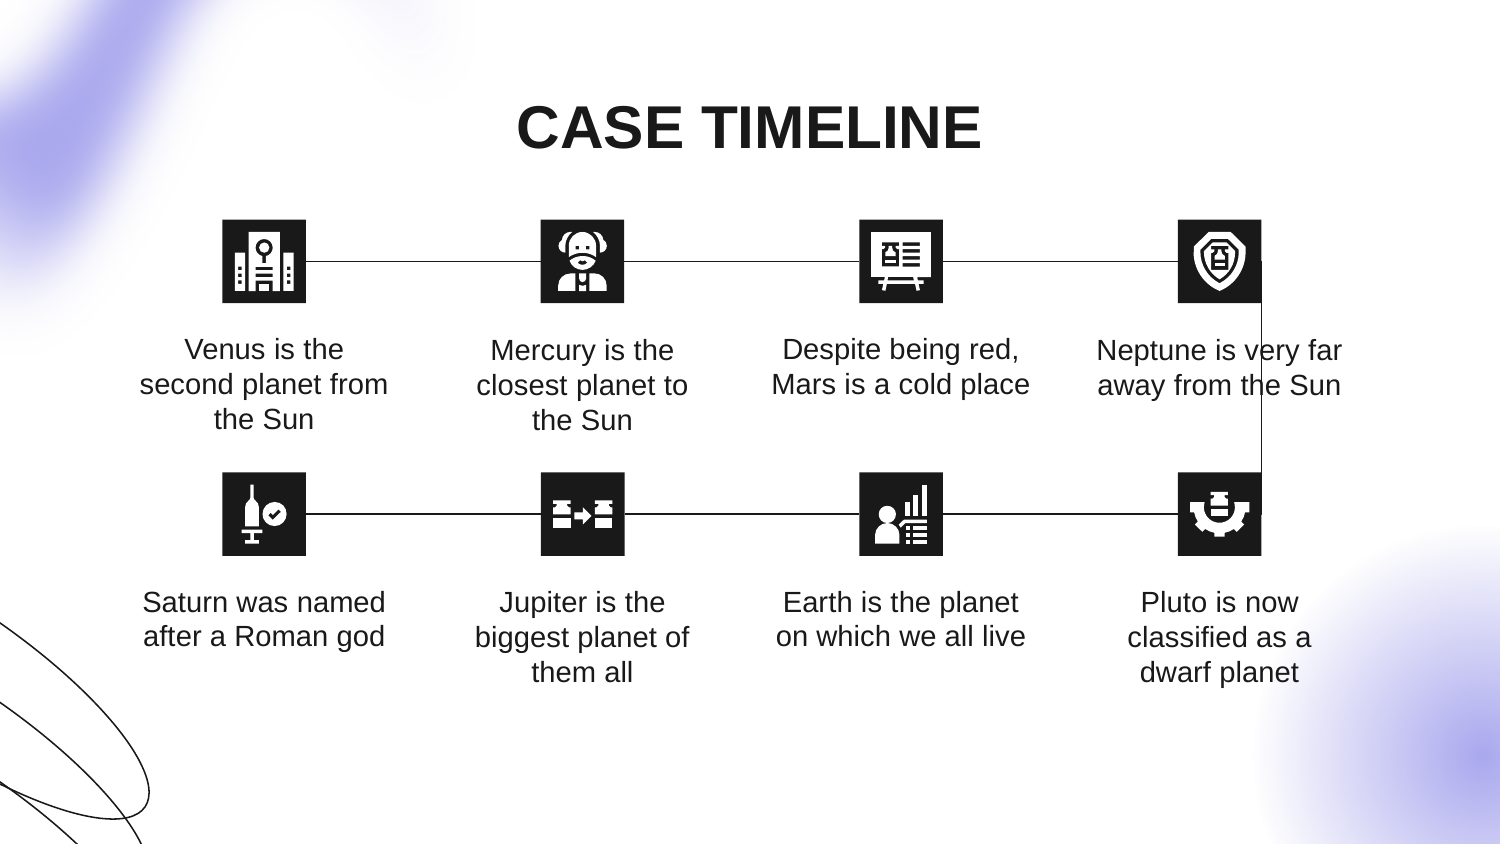

# CASE TIMELINE

Venus is the second planet from the Sun
Despite being red, Mars is a cold place
Mercury is the closest planet to the Sun
Neptune is very far away from the Sun

Saturn was named after a Roman god
Earth is the planet on which we all live
Jupiter is the biggest planet of them all
Pluto is now classified as a dwarf planet